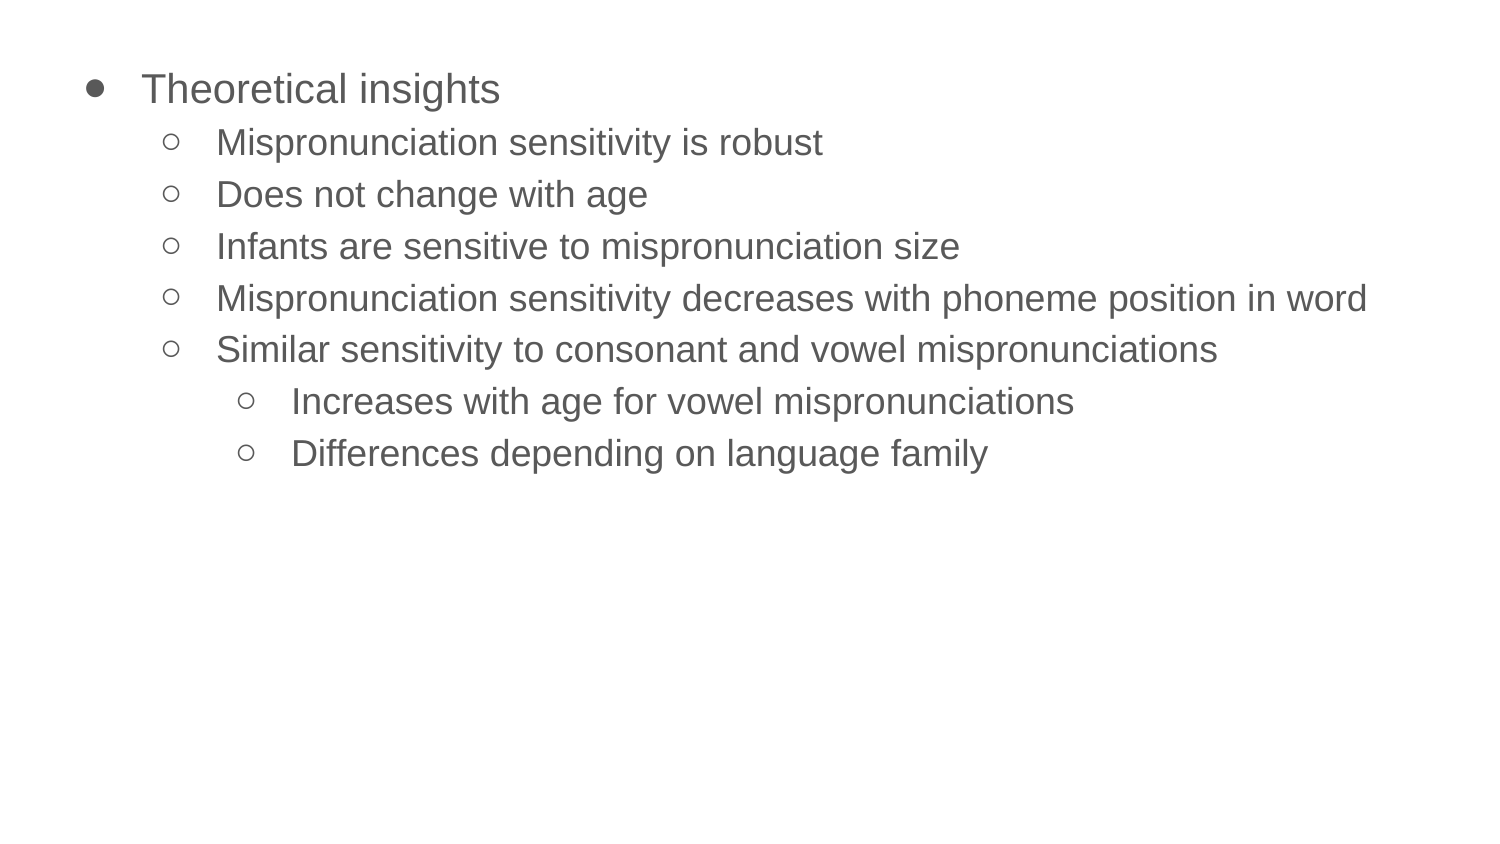

Theoretical insights
Mispronunciation sensitivity is robust
Does not change with age
Infants are sensitive to mispronunciation size
Mispronunciation sensitivity decreases with phoneme position in word
Similar sensitivity to consonant and vowel mispronunciations
Increases with age for vowel mispronunciations
Differences depending on language family